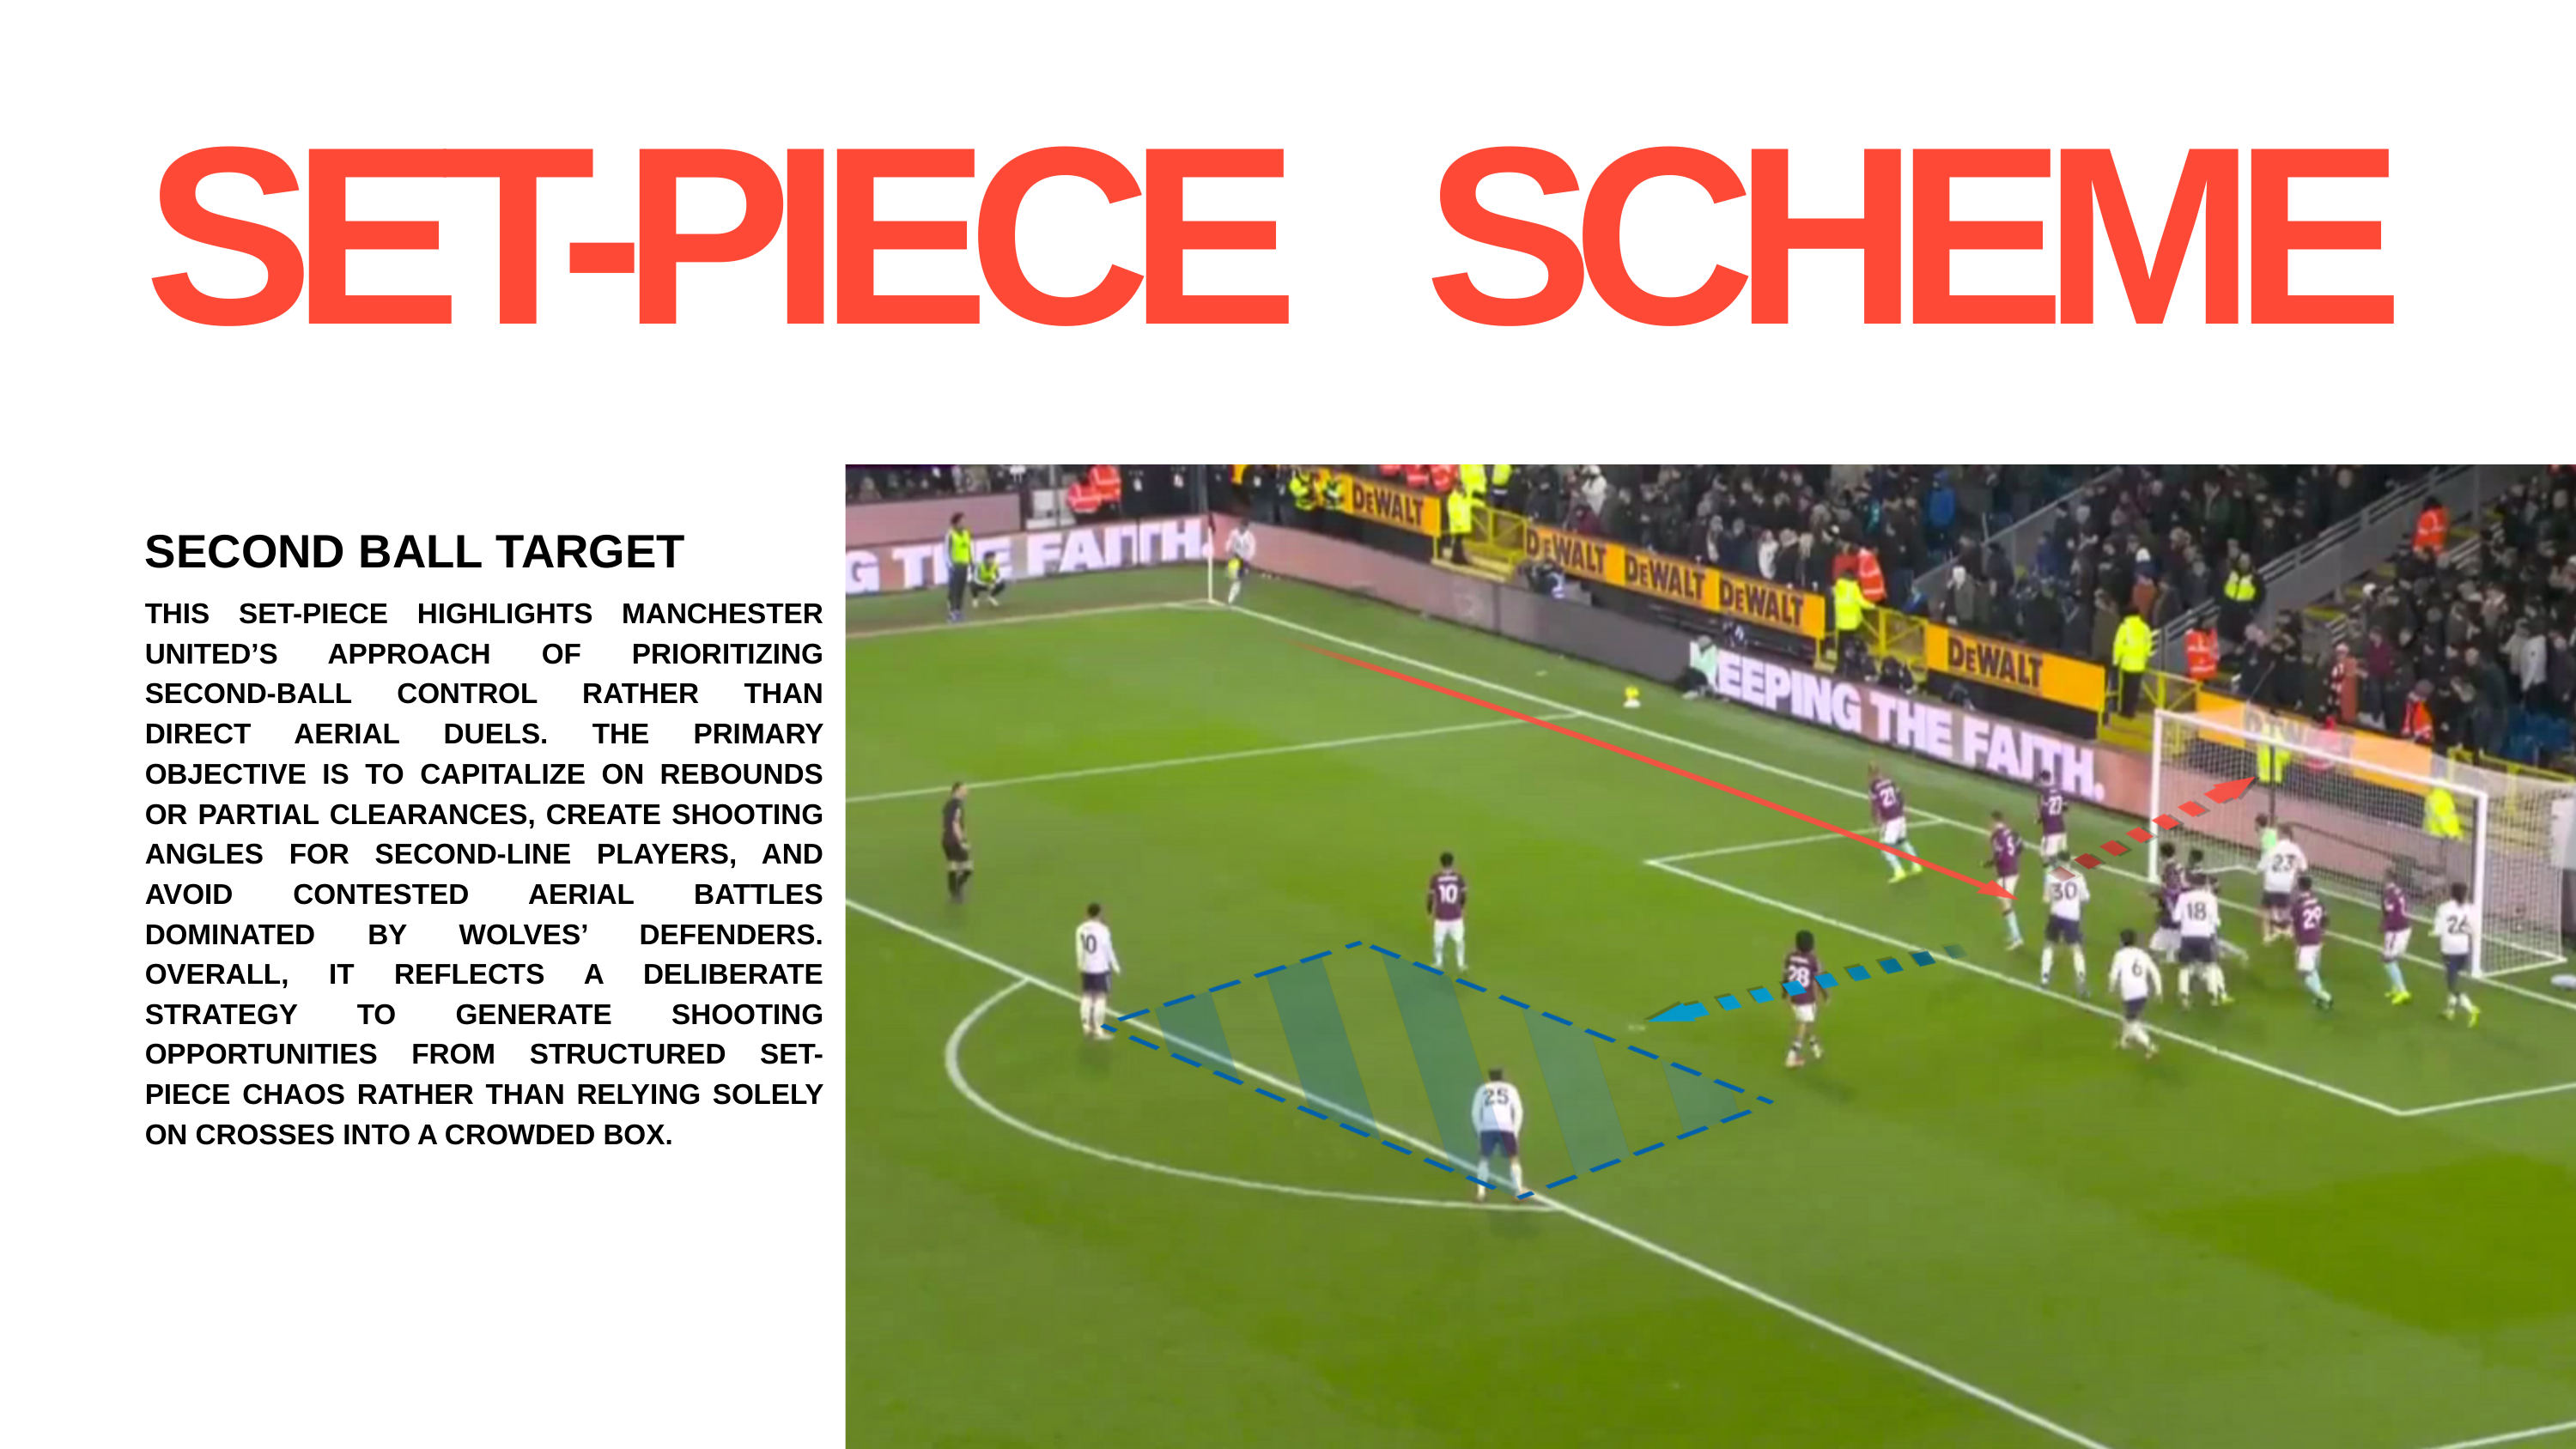

SET-PIECE   SCHEME

SECOND BALL TARGET
THIS SET-PIECE HIGHLIGHTS MANCHESTER UNITED’S APPROACH OF PRIORITIZING SECOND-BALL CONTROL RATHER THAN DIRECT AERIAL DUELS. THE PRIMARY OBJECTIVE IS TO CAPITALIZE ON REBOUNDS OR PARTIAL CLEARANCES, CREATE SHOOTING ANGLES FOR SECOND-LINE PLAYERS, AND AVOID CONTESTED AERIAL BATTLES DOMINATED BY WOLVES’ DEFENDERS. OVERALL, IT REFLECTS A DELIBERATE STRATEGY TO GENERATE SHOOTING OPPORTUNITIES FROM STRUCTURED SET-PIECE CHAOS RATHER THAN RELYING SOLELY ON CROSSES INTO A CROWDED BOX.